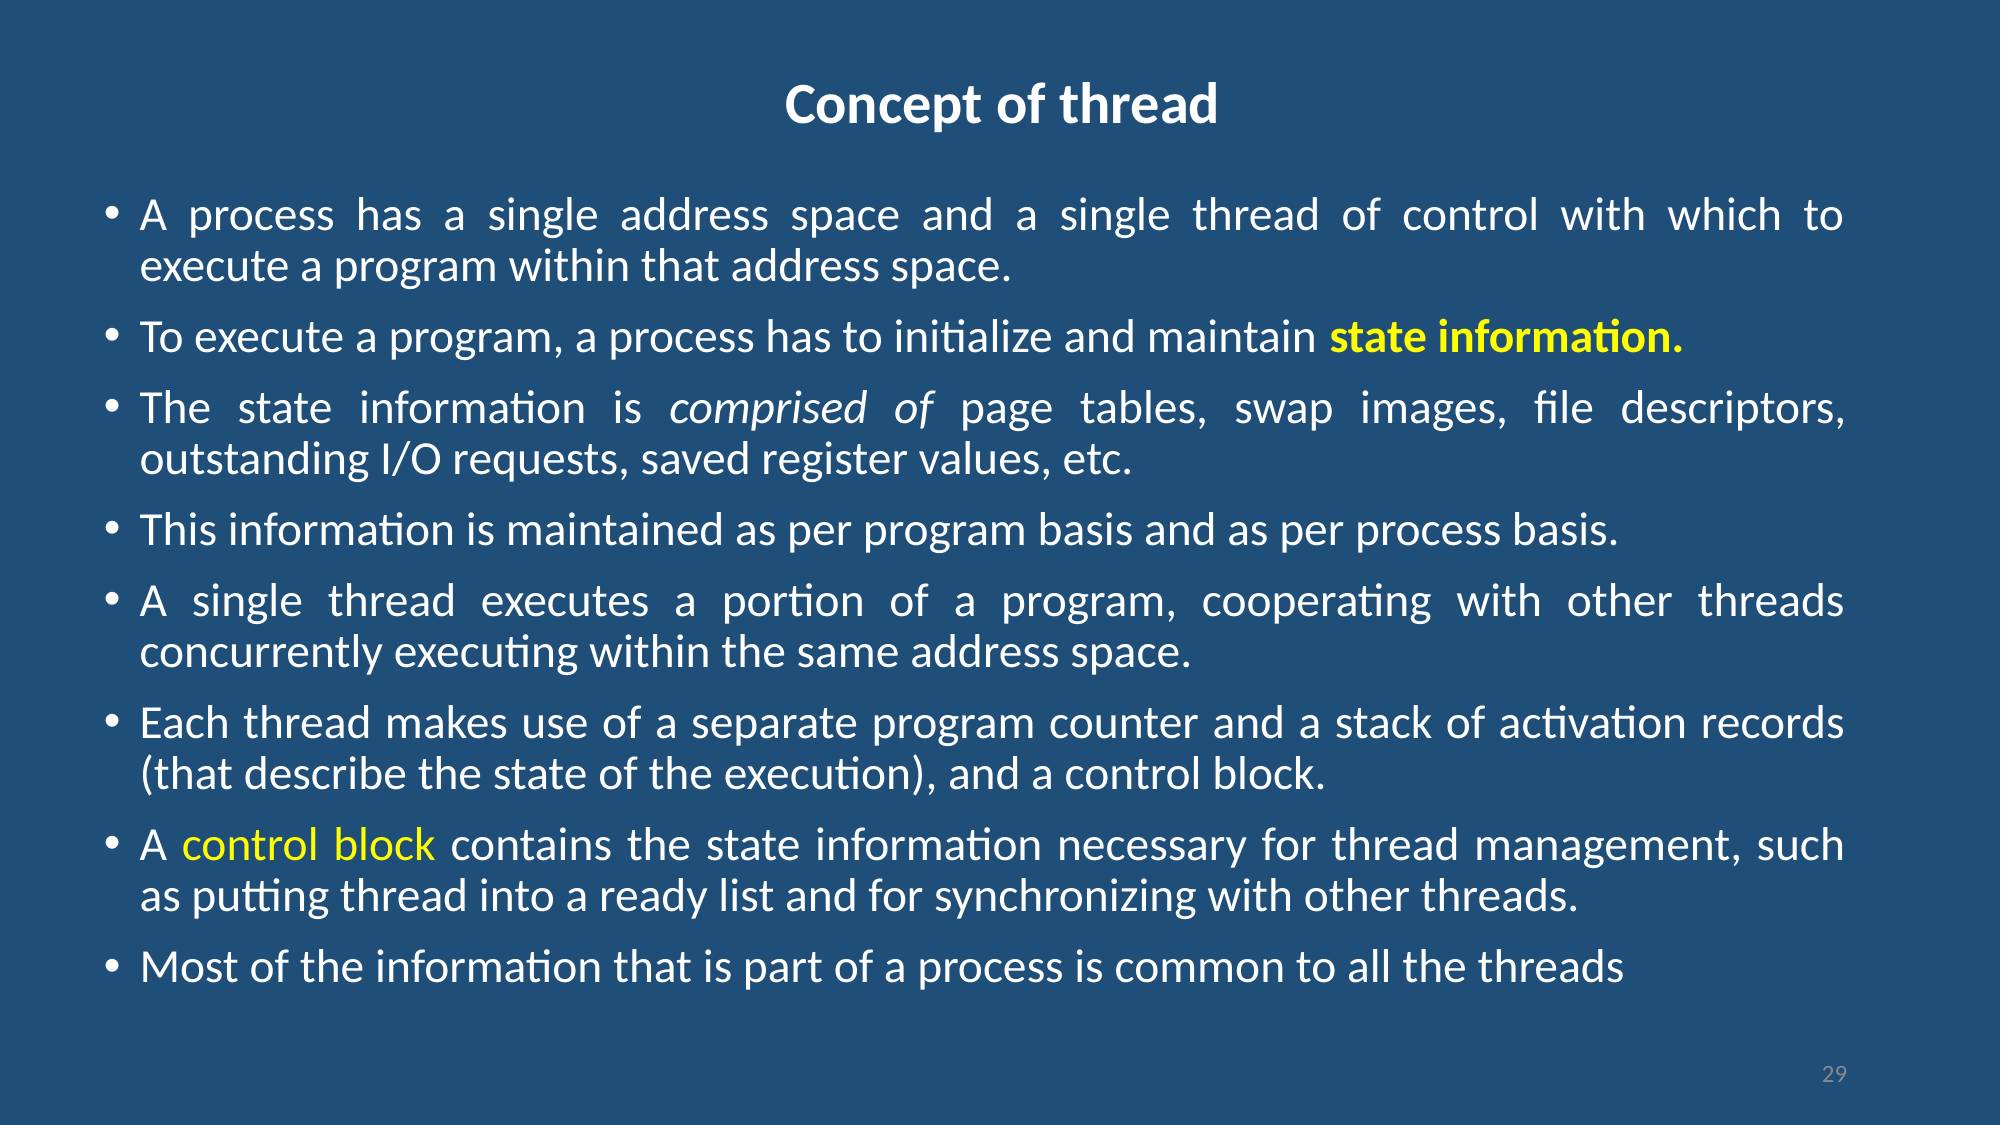

# Concept of thread
A process has a single address space and a single thread of control with which to execute a program within that address space.
To execute a program, a process has to initialize and maintain state information.
The state information is comprised of page tables, swap images, file descriptors, outstanding I/O requests, saved register values, etc.
This information is maintained as per program basis and as per process basis.
A single thread executes a portion of a program, cooperating with other threads concurrently executing within the same address space.
Each thread makes use of a separate program counter and a stack of activation records (that describe the state of the execution), and a control block.
A control block contains the state information necessary for thread management, such as putting thread into a ready list and for synchronizing with other threads.
Most of the information that is part of a process is common to all the threads
29